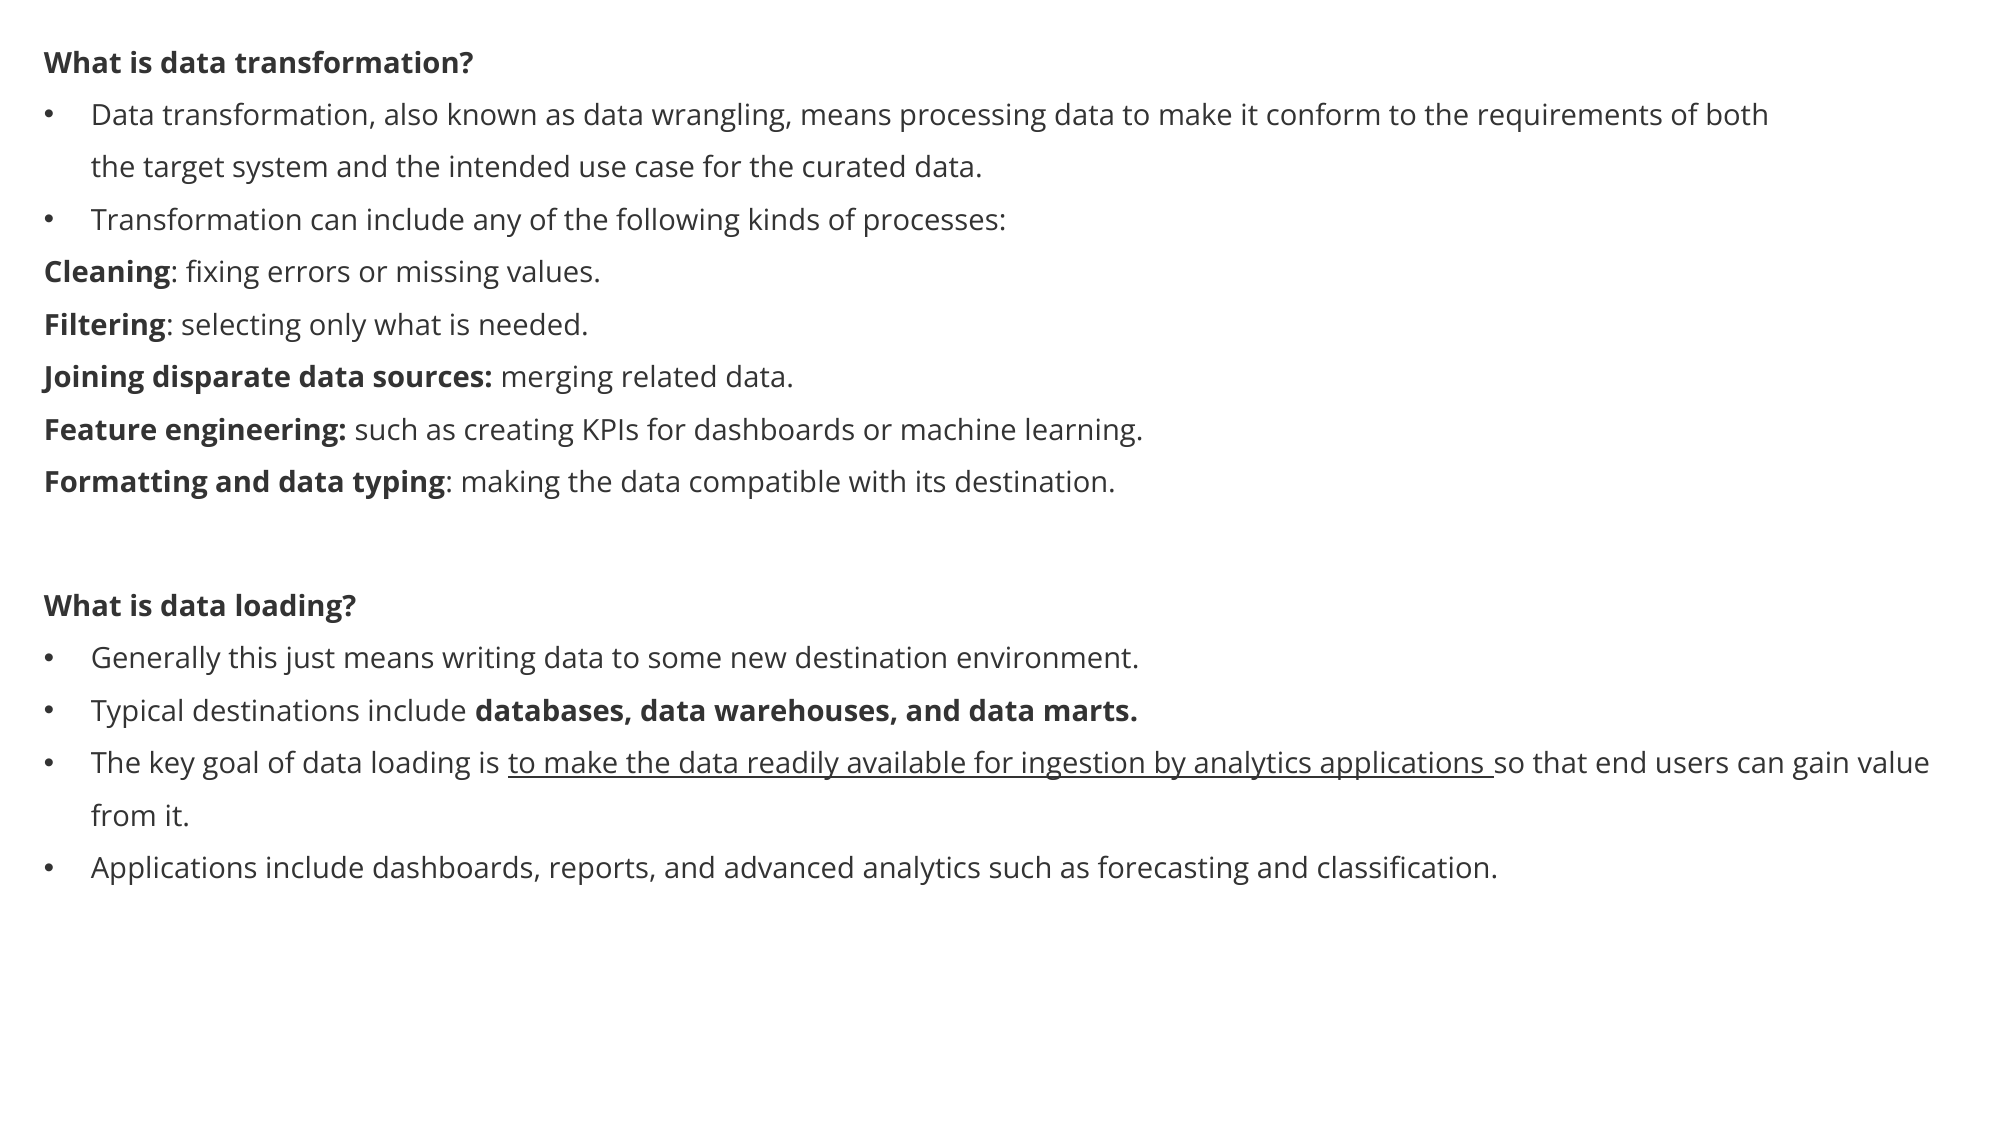

What is data transformation?
Data transformation, also known as data wrangling, means processing data to make it conform to the requirements of both the target system and the intended use case for the curated data.
Transformation can include any of the following kinds of processes:
Cleaning: fixing errors or missing values.
Filtering: selecting only what is needed.
Joining disparate data sources: merging related data.
Feature engineering: such as creating KPIs for dashboards or machine learning.
Formatting and data typing: making the data compatible with its destination.
What is data loading?
Generally this just means writing data to some new destination environment.
Typical destinations include databases, data warehouses, and data marts.
The key goal of data loading is to make the data readily available for ingestion by analytics applications so that end users can gain value from it.
Applications include dashboards, reports, and advanced analytics such as forecasting and classification.